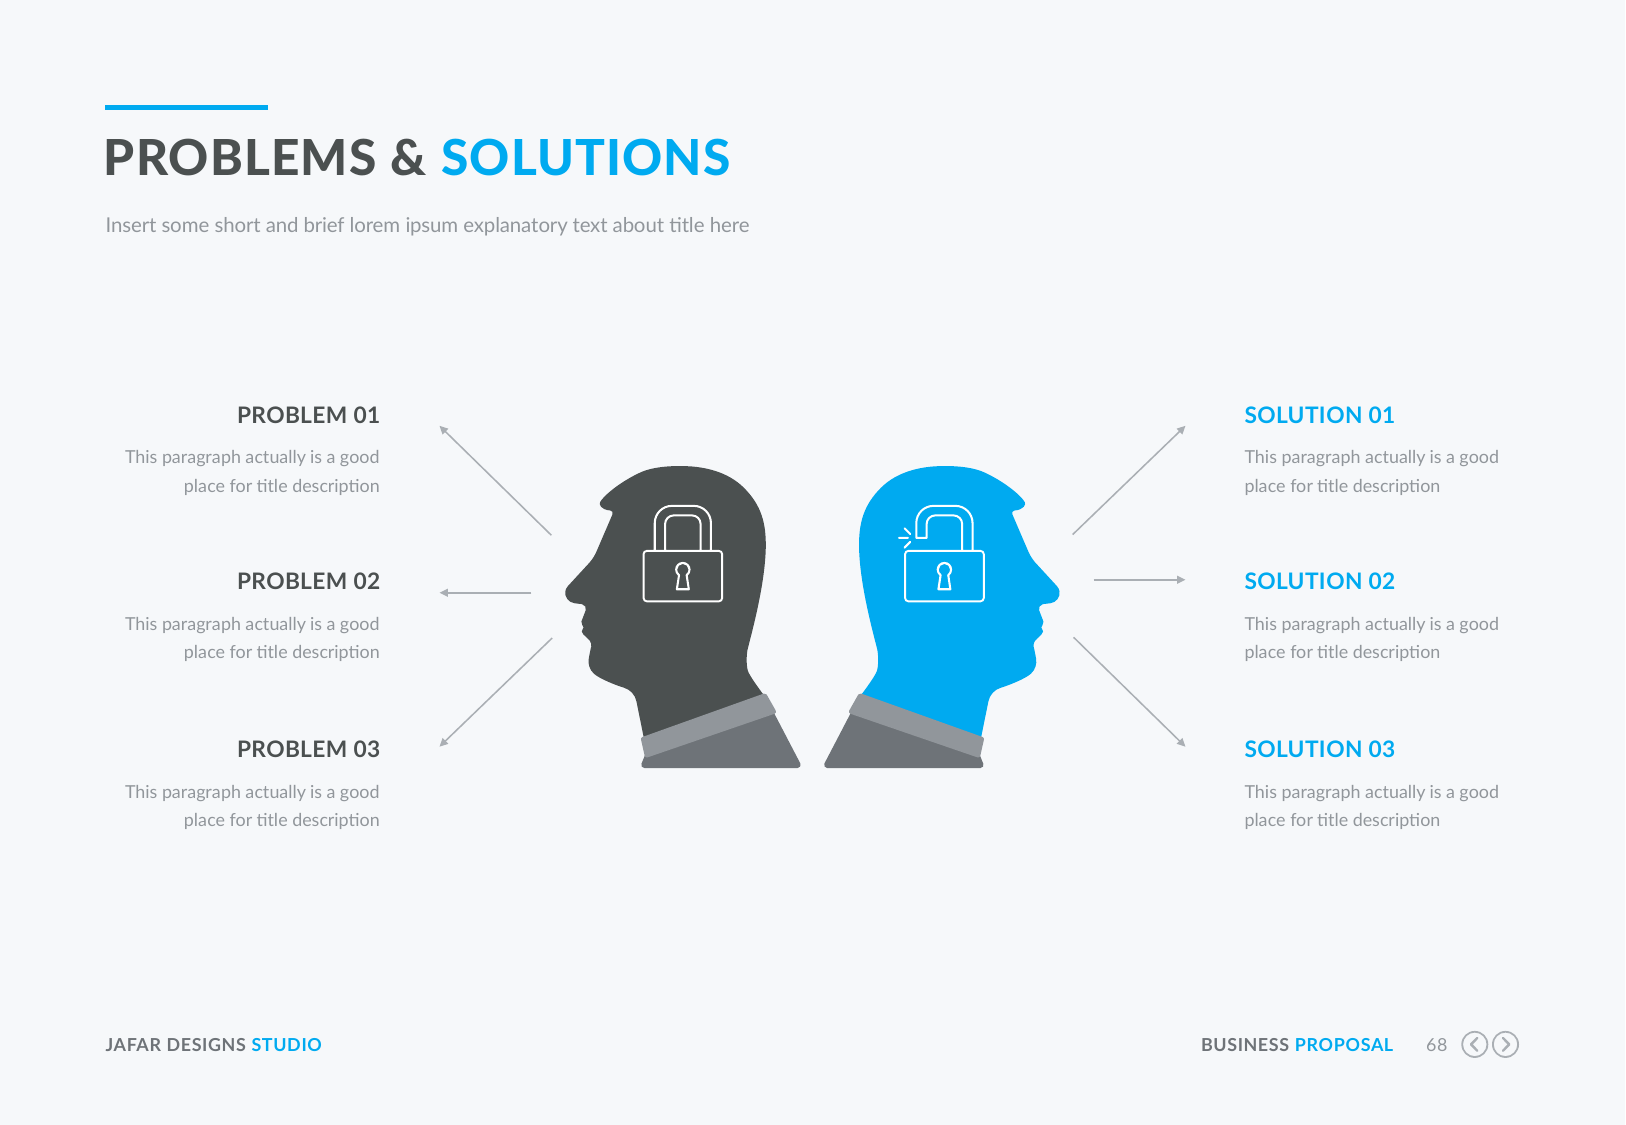

Problems & Solutions
Insert some short and brief lorem ipsum explanatory text about title here
Problem 01
This paragraph actually is a good place for title description
Solution 01
This paragraph actually is a good place for title description

Problem 02
This paragraph actually is a good place for title description
Solution 02
This paragraph actually is a good place for title description
Problem 03
This paragraph actually is a good place for title description
Solution 03
This paragraph actually is a good place for title description